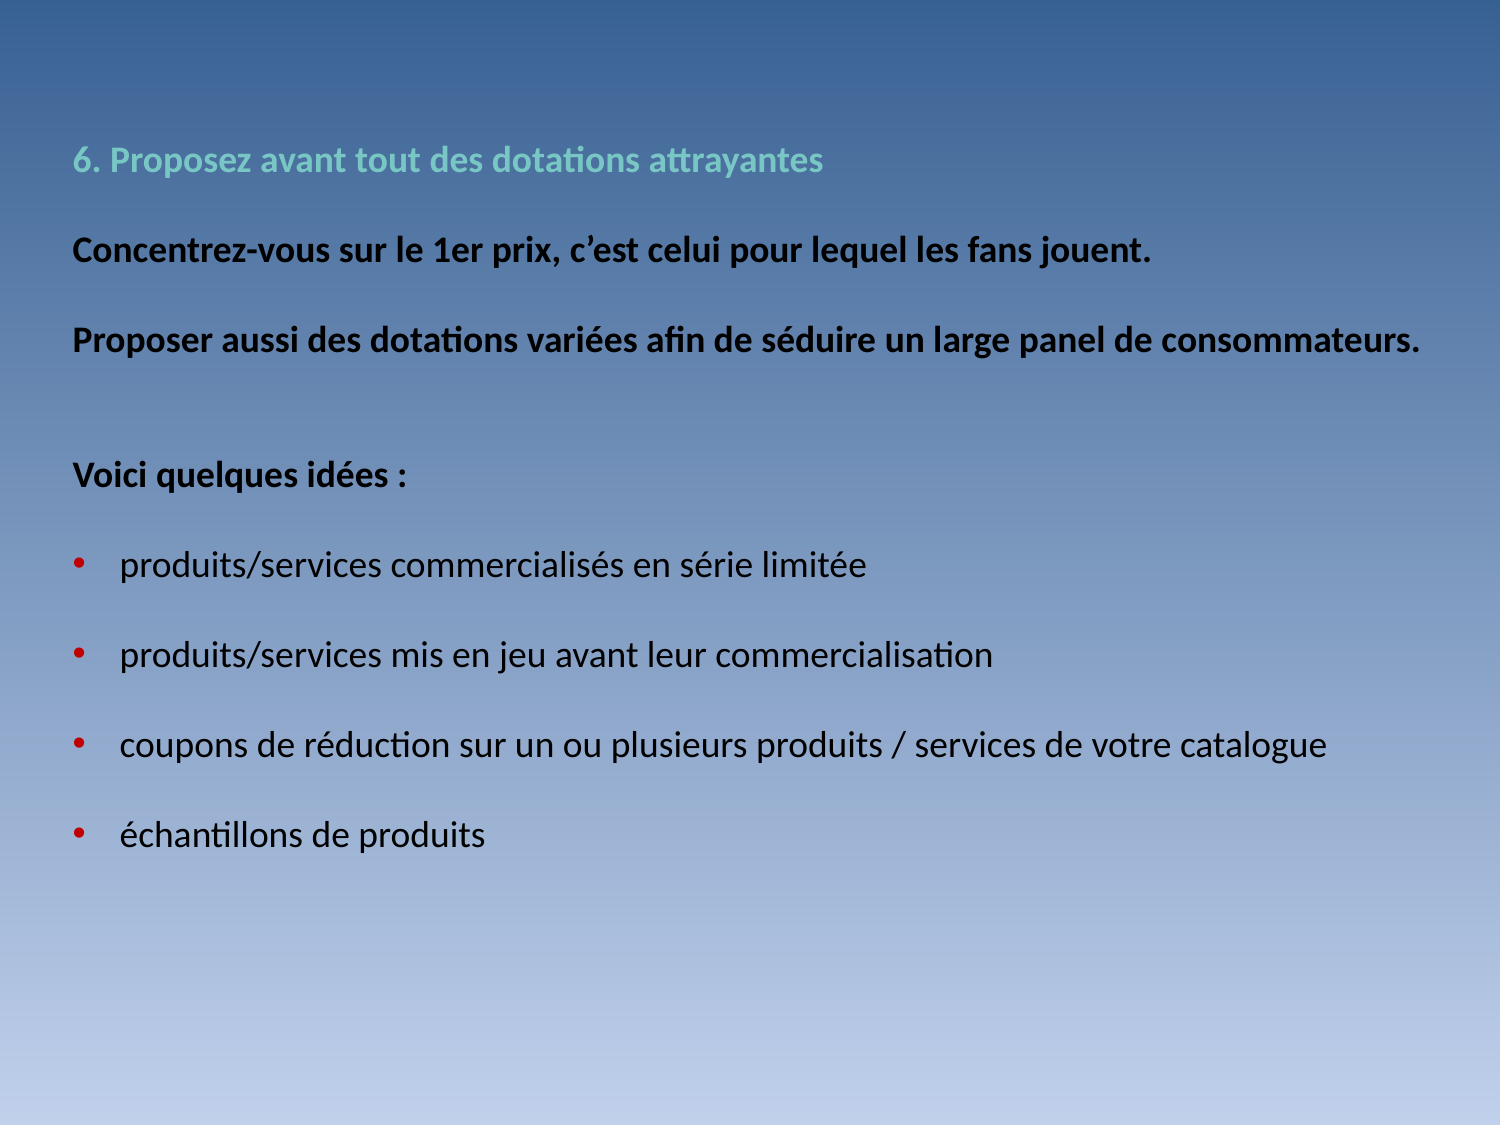

6. Proposez avant tout des dotations attrayantes
Concentrez-vous sur le 1er prix, c’est celui pour lequel les fans jouent.
Proposer aussi des dotations variées afin de séduire un large panel de consommateurs.

Voici quelques idées :
produits/services commercialisés en série limitée
produits/services mis en jeu avant leur commercialisation
coupons de réduction sur un ou plusieurs produits / services de votre catalogue
échantillons de produits